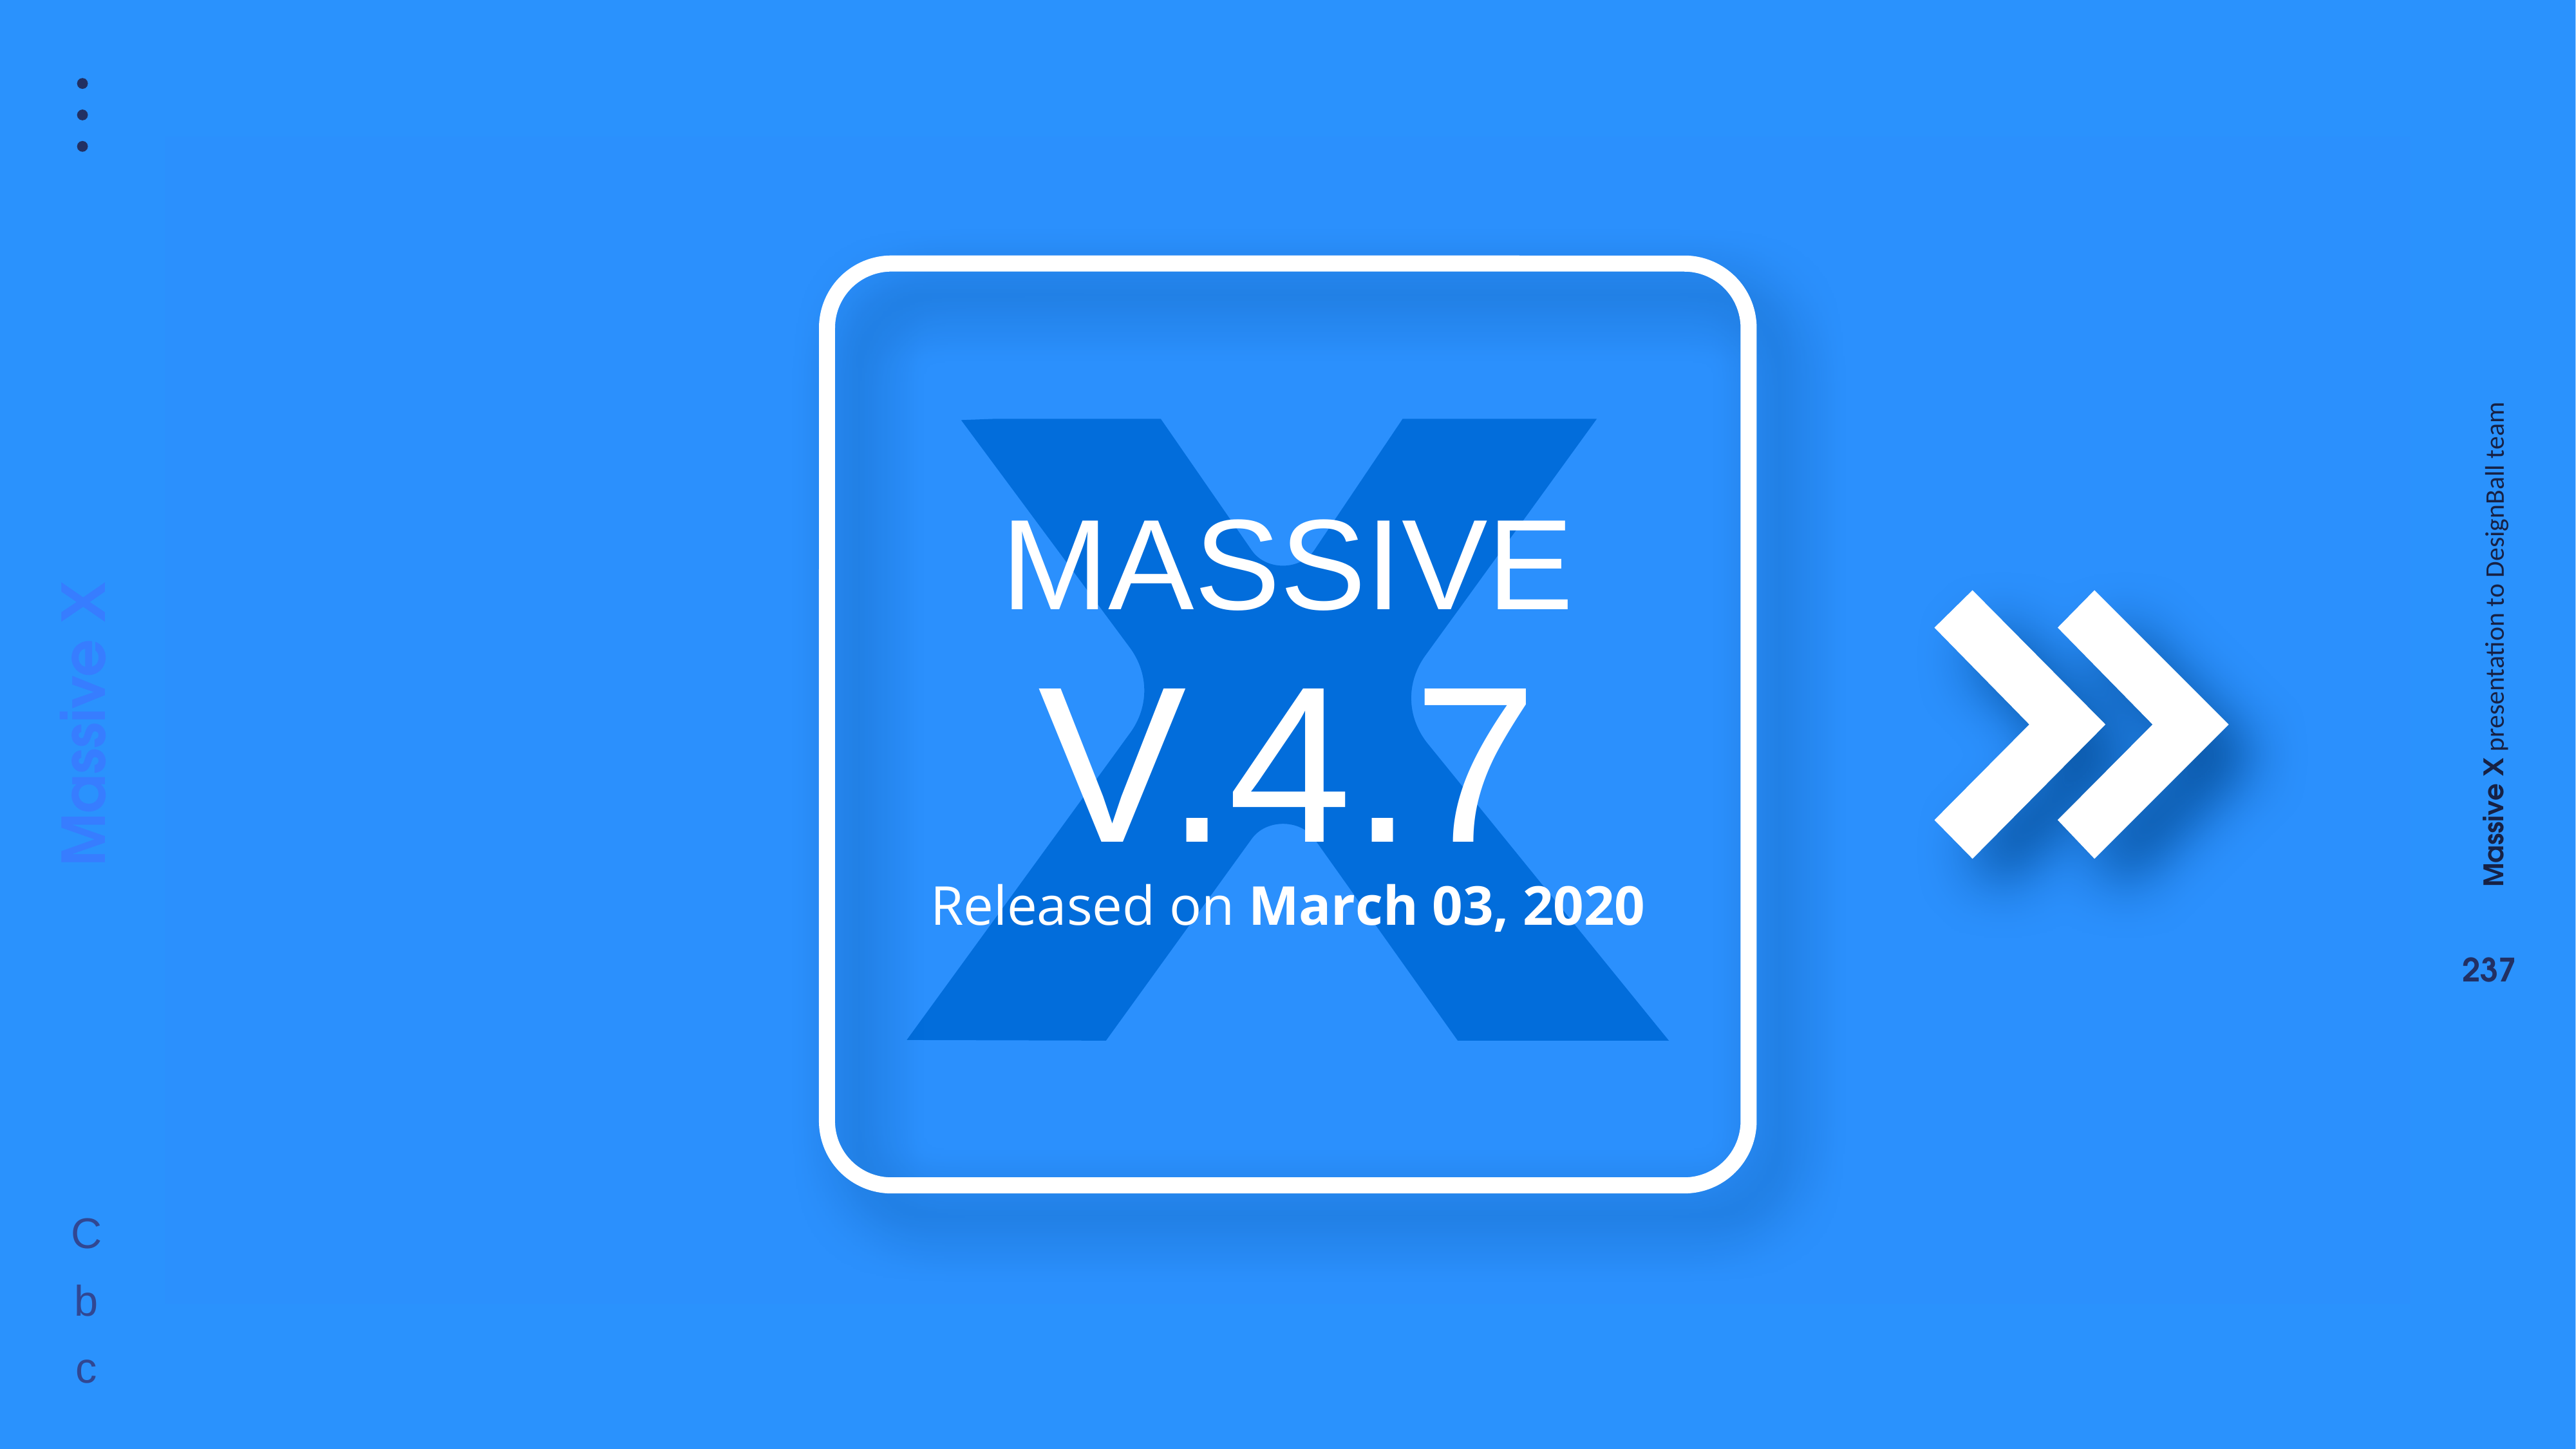

MASSIVE

V.4.7
Released on March 03, 2020